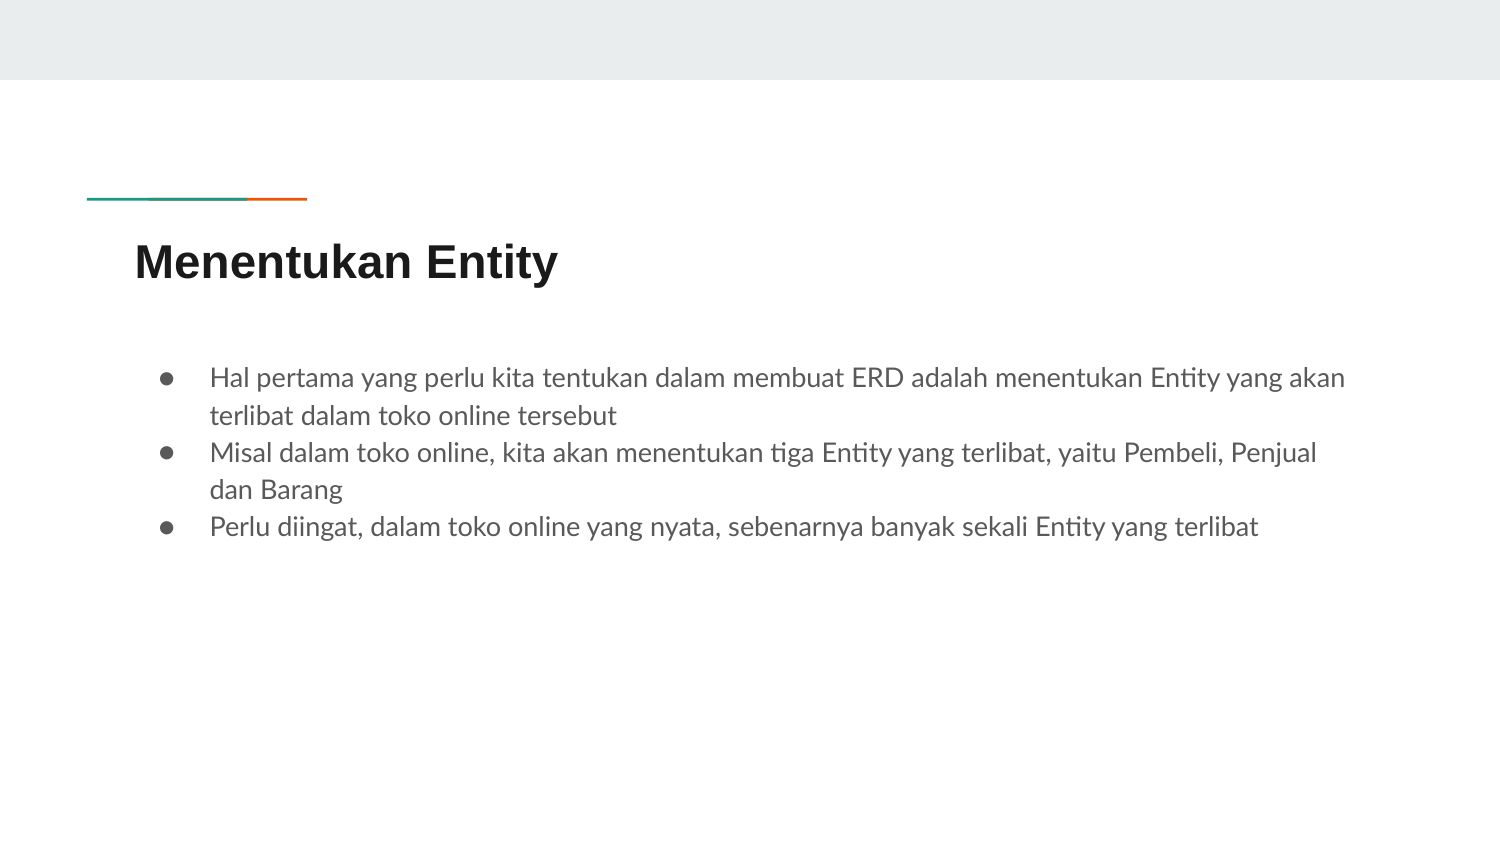

# Menentukan Entity
Hal pertama yang perlu kita tentukan dalam membuat ERD adalah menentukan Entity yang akan terlibat dalam toko online tersebut
Misal dalam toko online, kita akan menentukan tiga Entity yang terlibat, yaitu Pembeli, Penjual dan Barang
Perlu diingat, dalam toko online yang nyata, sebenarnya banyak sekali Entity yang terlibat